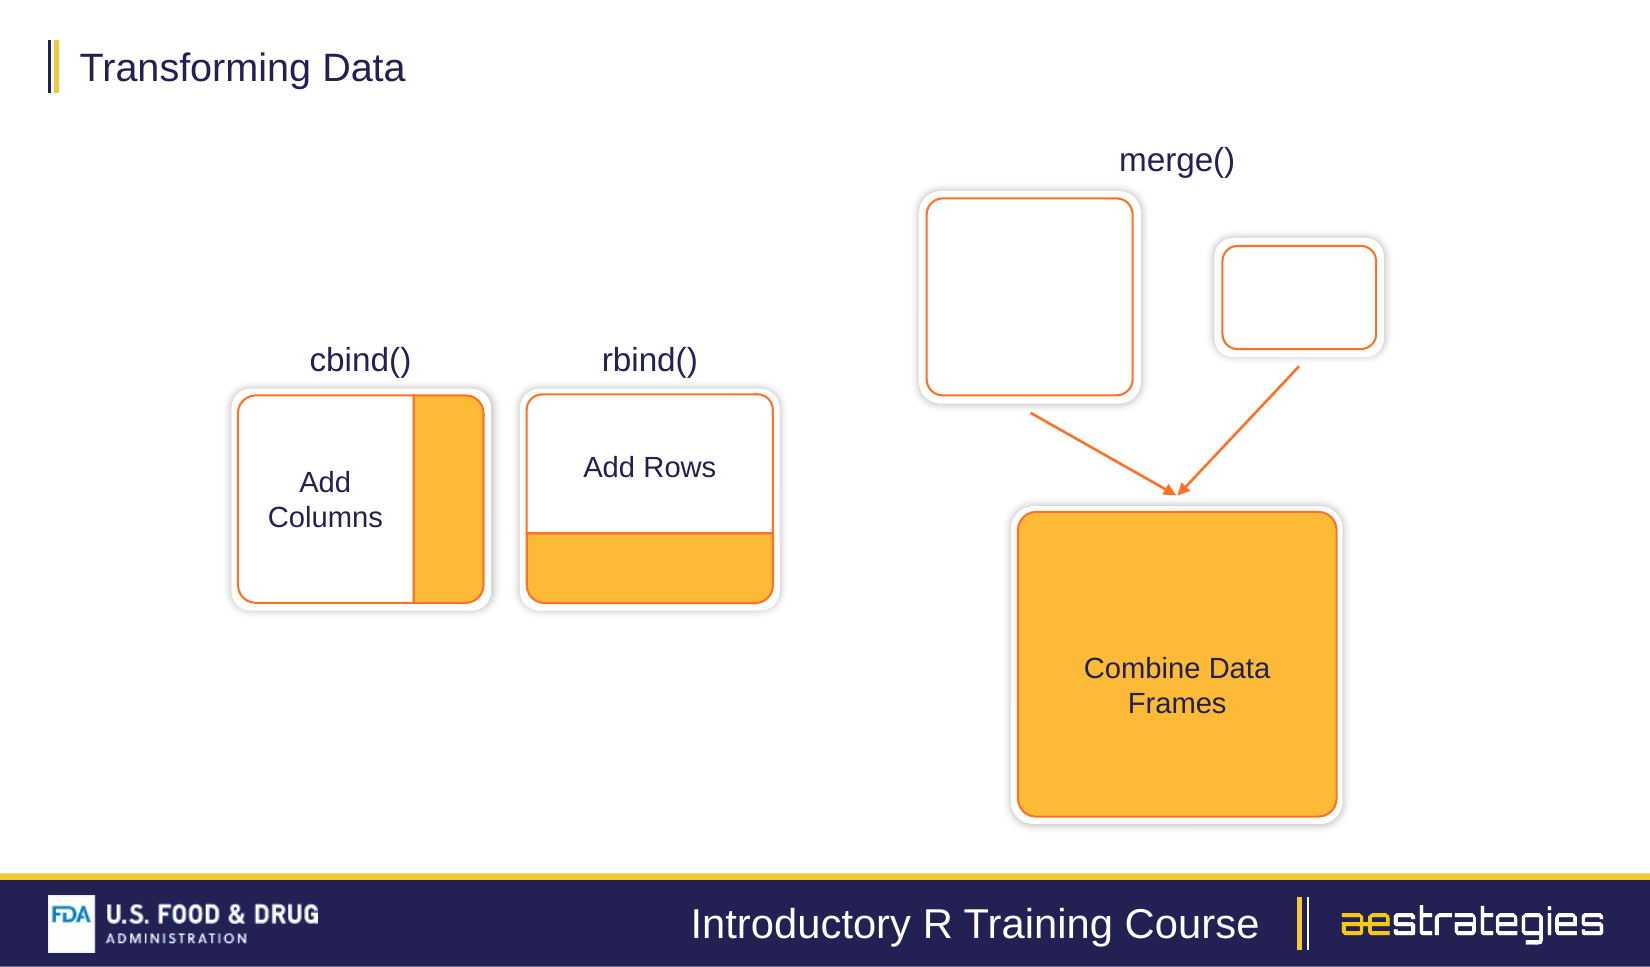

Transforming Data
merge()

cbind()
rbind()

Add Rows
Add Columns

Combine Data Frames